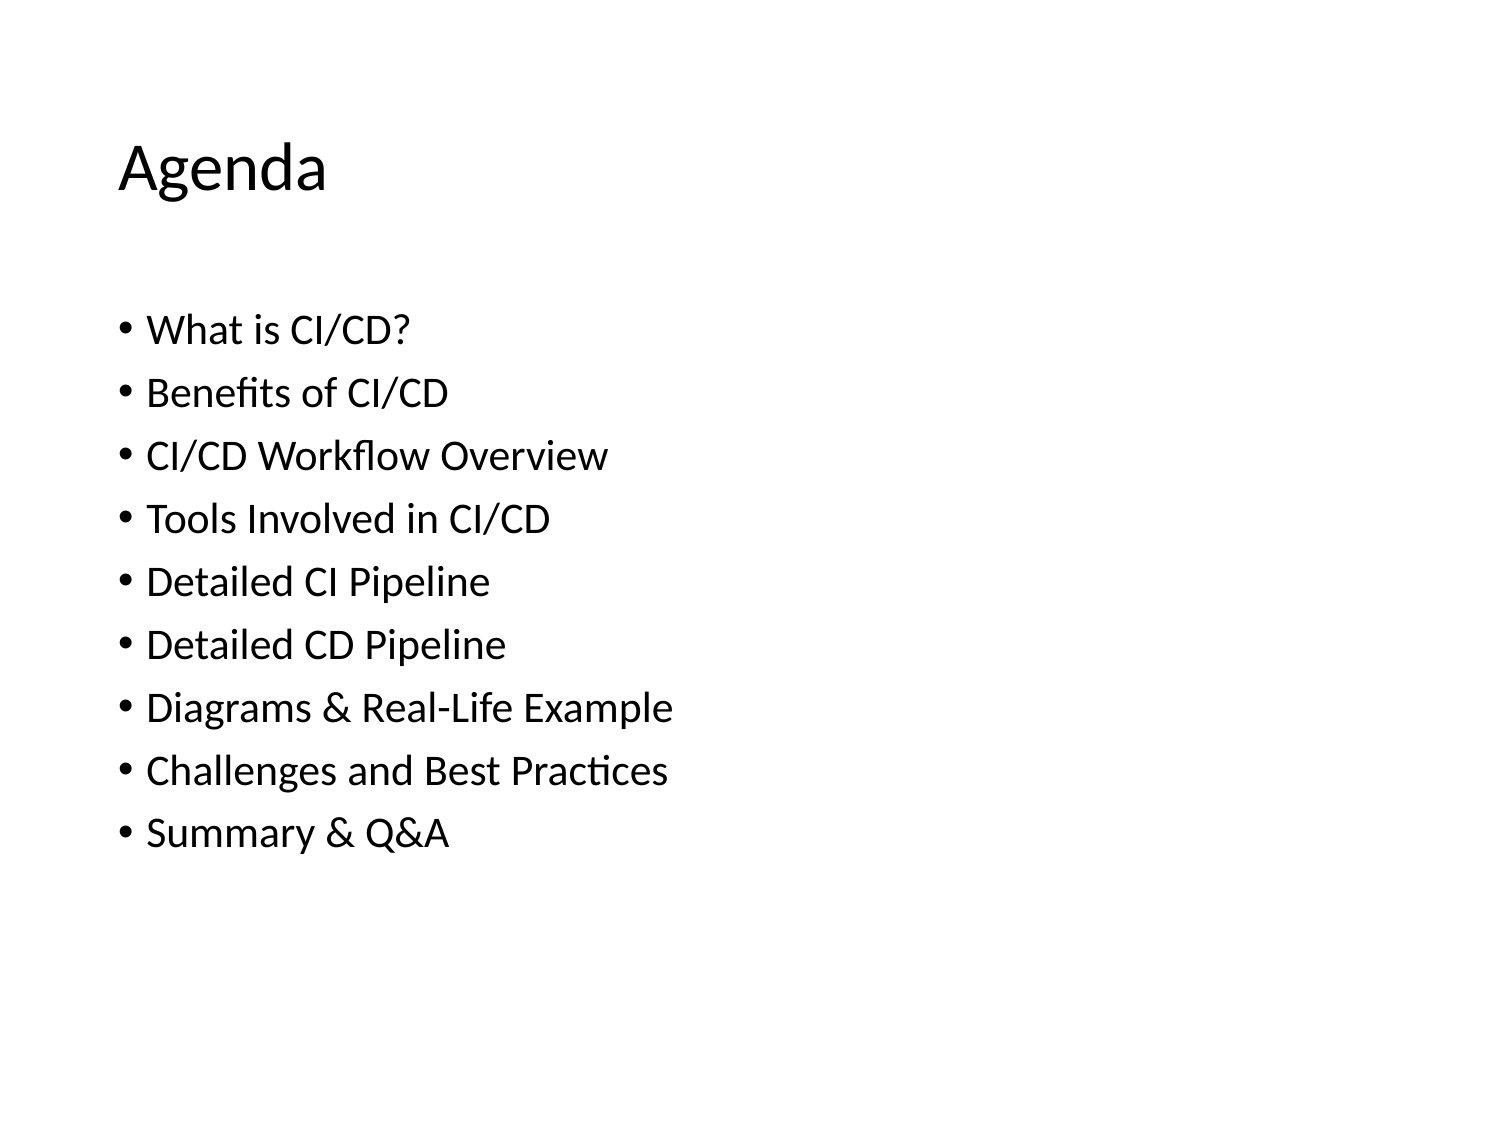

# Agenda
What is CI/CD?
Benefits of CI/CD
CI/CD Workflow Overview
Tools Involved in CI/CD
Detailed CI Pipeline
Detailed CD Pipeline
Diagrams & Real-Life Example
Challenges and Best Practices
Summary & Q&A